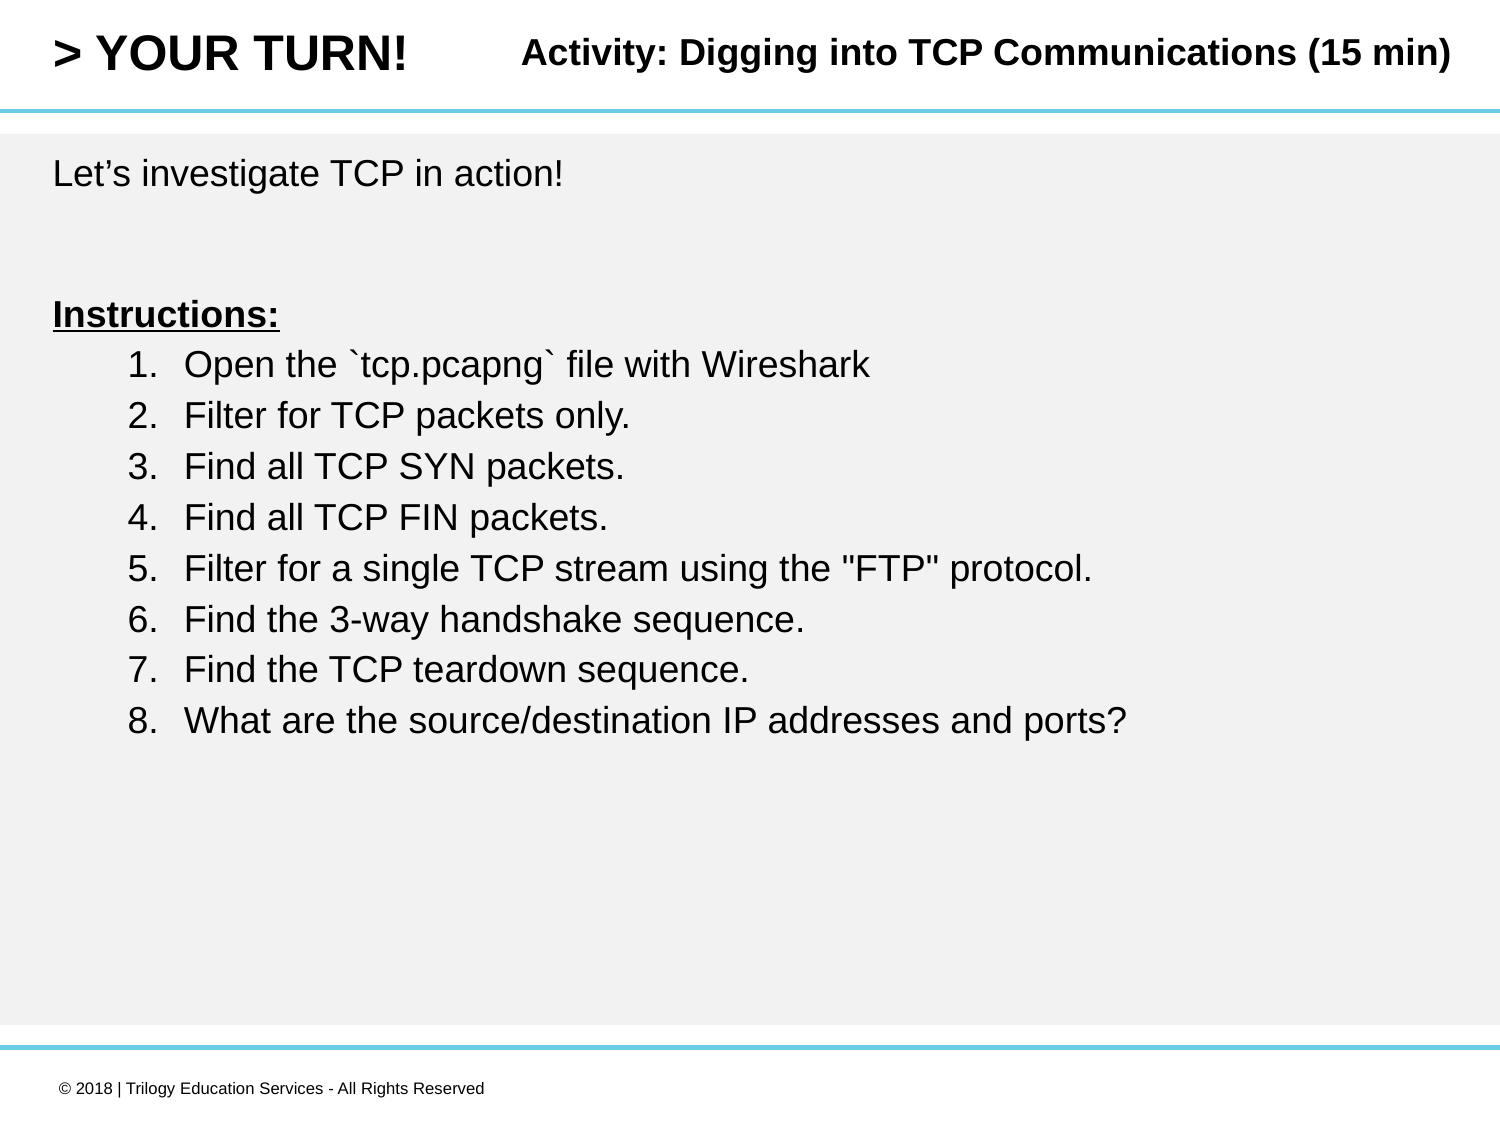

Activity: Digging into TCP Communications (15 min)
Let’s investigate TCP in action!

Instructions:
Open the `tcp.pcapng` file with Wireshark
Filter for TCP packets only.
Find all TCP SYN packets.
Find all TCP FIN packets.
Filter for a single TCP stream using the "FTP" protocol.
Find the 3-way handshake sequence.
Find the TCP teardown sequence.
What are the source/destination IP addresses and ports?